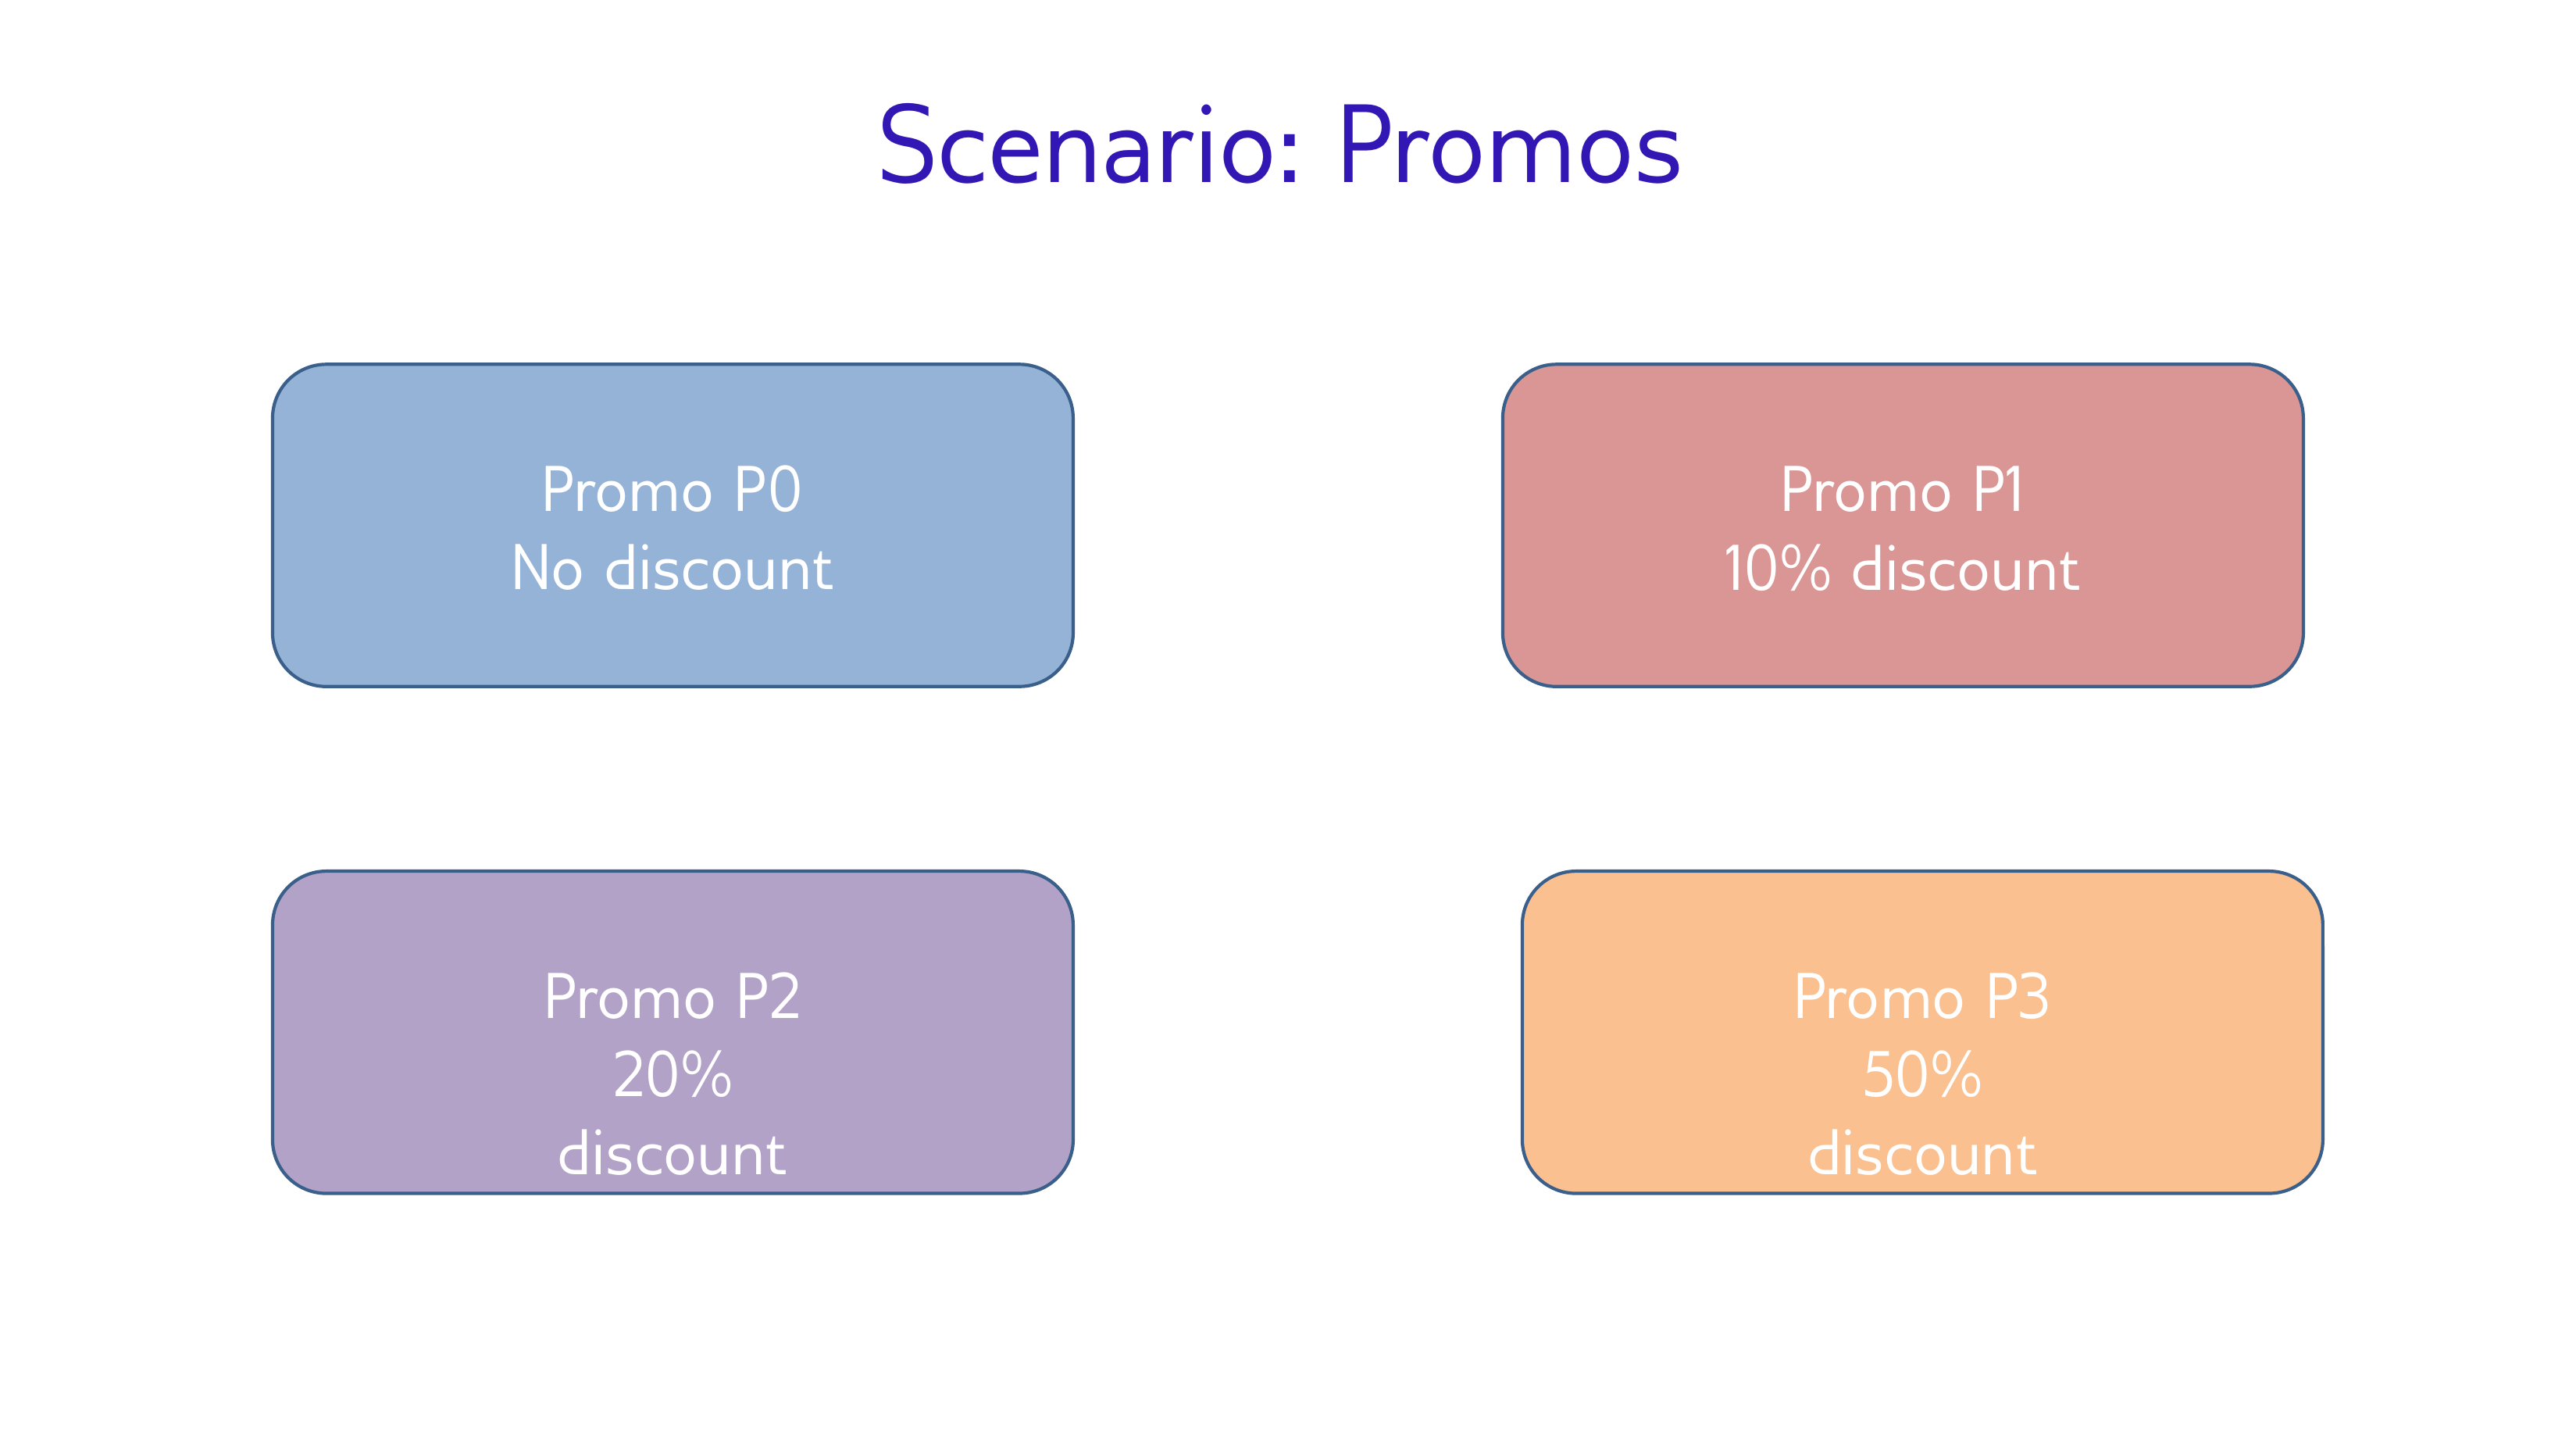

# Scenario: Promos

Promo P0
No discount
Promo P1
10% discount

Promo P2
20% discount
Promo P3
50% discount